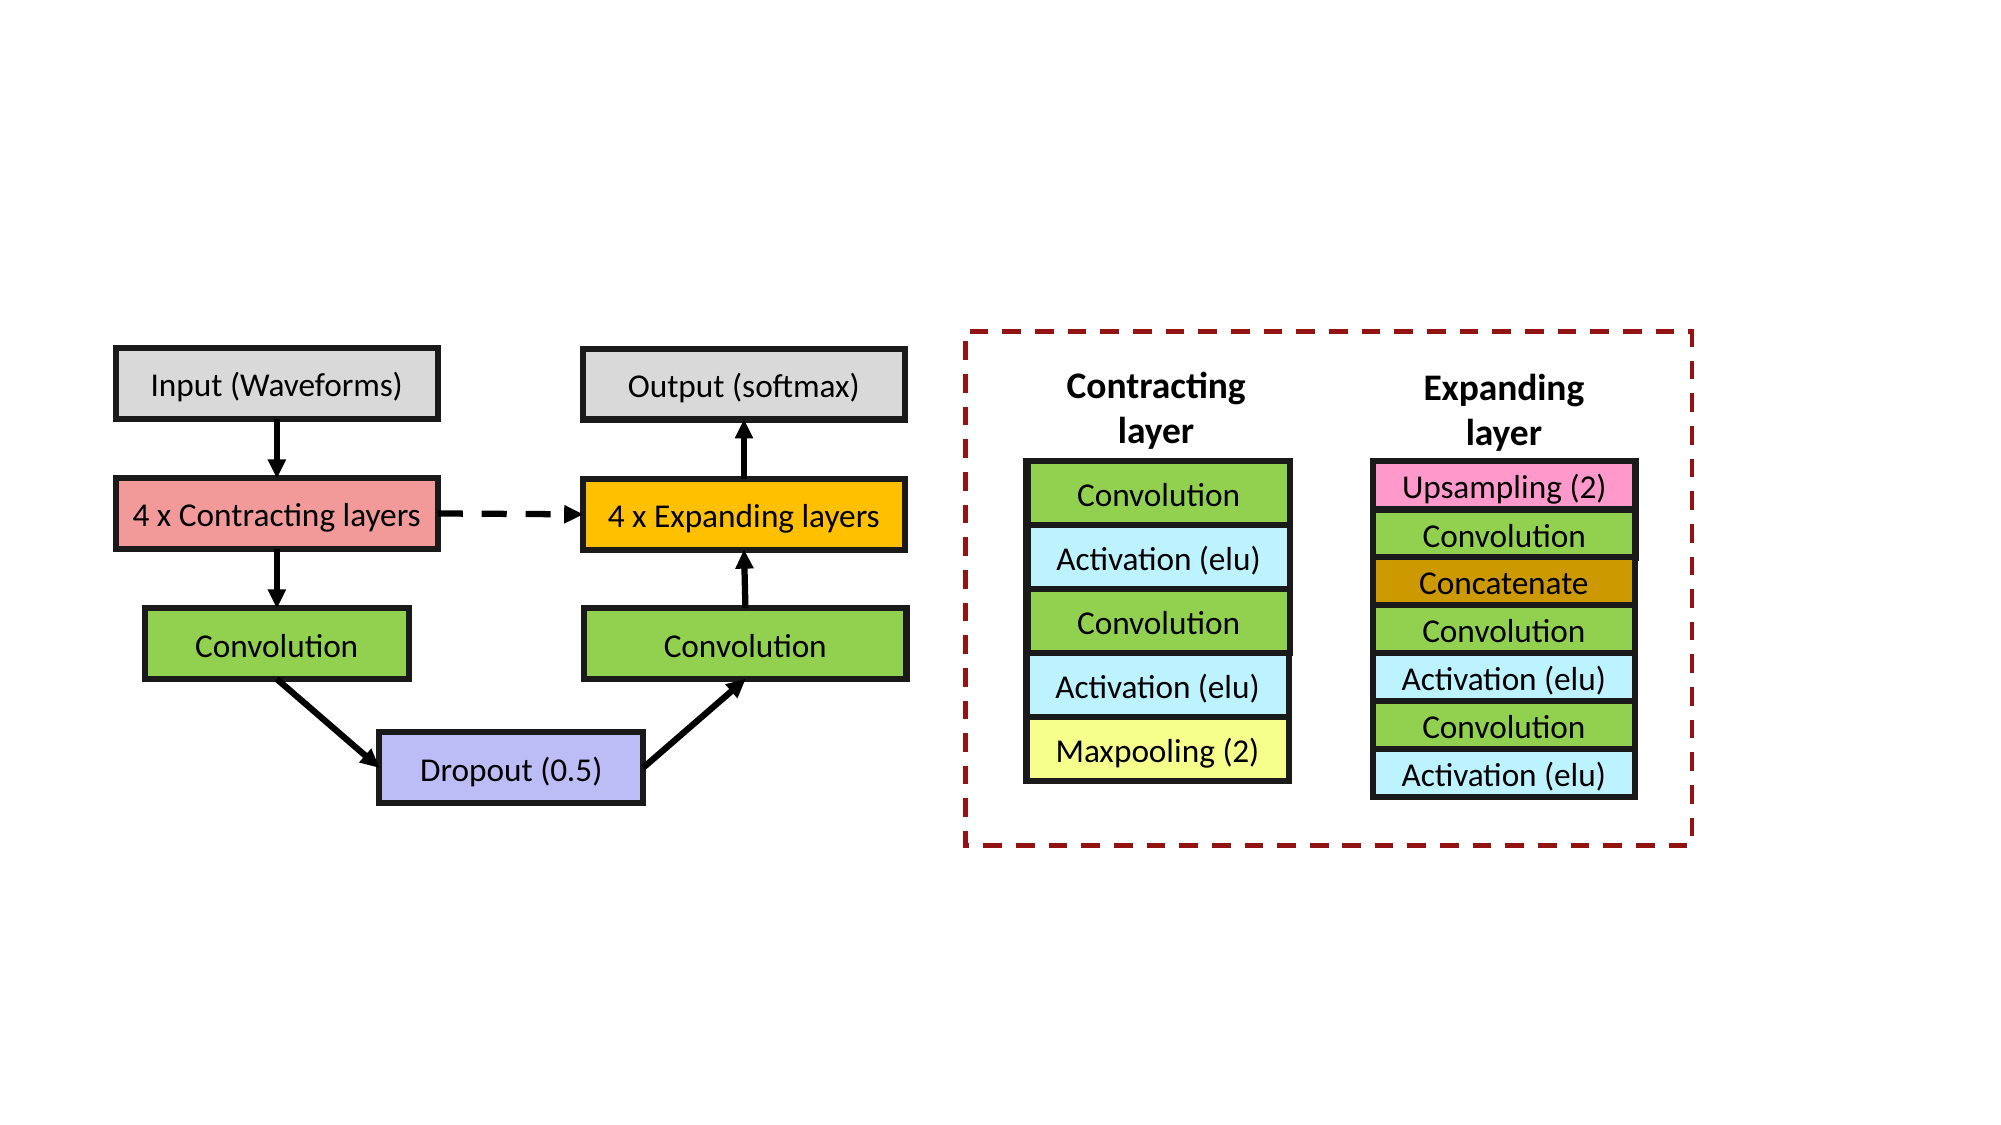

Input (Waveforms)
Output (softmax)
4 x Contracting layers
4 x Expanding layers
Convolution
Convolution
Dropout (0.5)
Contracting
layer
Expanding
layer
Convolution
Convolution
Upsampling (2)
Convolution
Activation (elu)
Activation (elu)
Concatenate
Convolution
Convolution
Convolution
Activation (elu)
Activation (elu)
Convolution
Maxpooling (2)
Activation (elu)